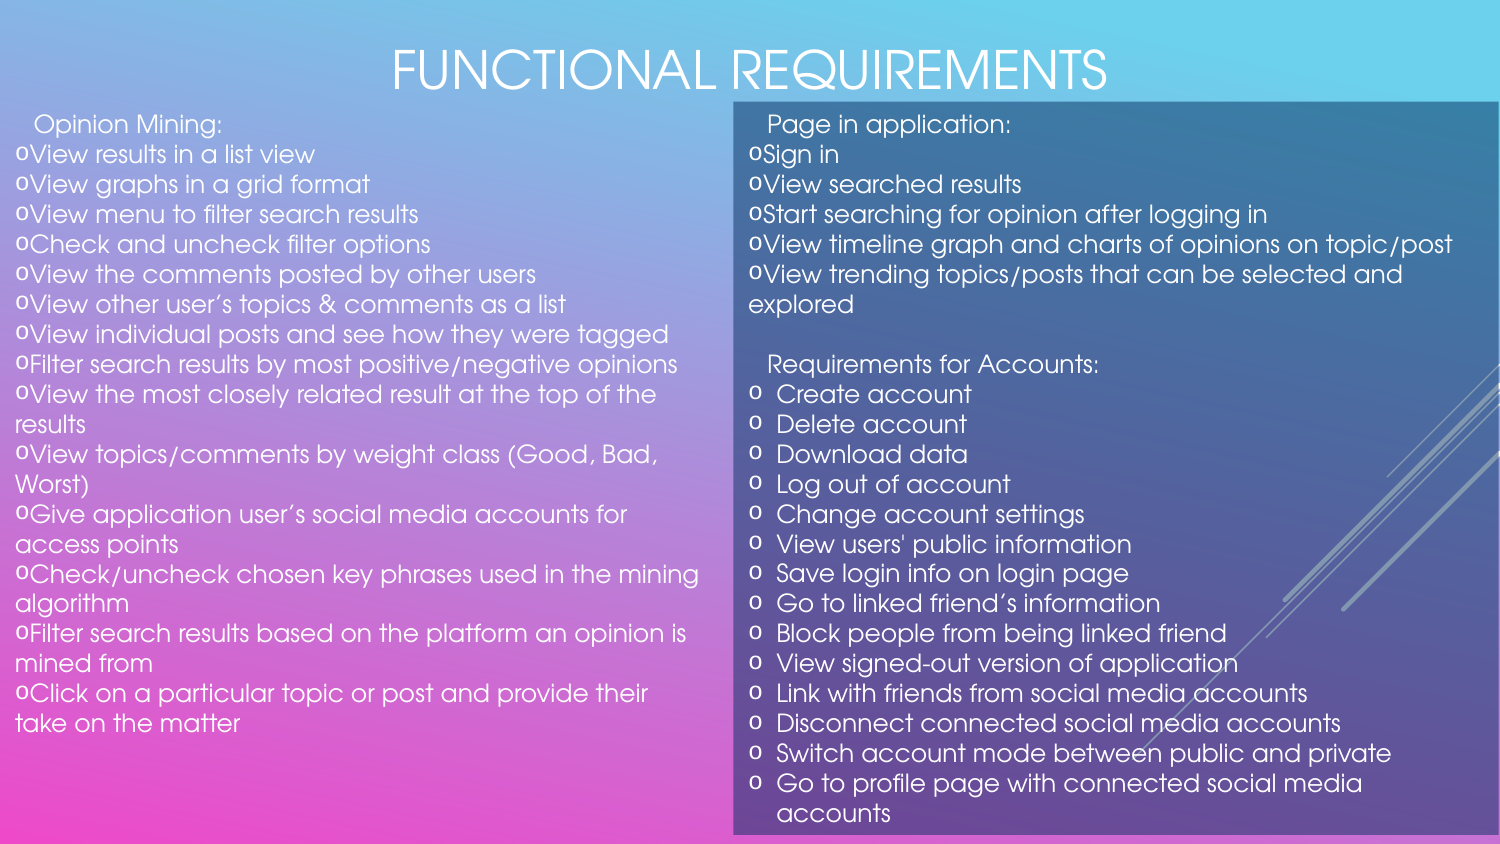

# Functional Requirements
Opinion Mining:
View results in a list view
View graphs in a grid format
View menu to filter search results
Check and uncheck filter options
View the comments posted by other users
View other user’s topics & comments as a list
View individual posts and see how they were tagged
Filter search results by most positive/negative opinions
View the most closely related result at the top of the results
View topics/comments by weight class (Good, Bad, Worst)
Give application user’s social media accounts for access points
Check/uncheck chosen key phrases used in the mining algorithm
Filter search results based on the platform an opinion is mined from
Click on a particular topic or post and provide their take on the matter
Page in application:
Sign in
View searched results
Start searching for opinion after logging in
View timeline graph and charts of opinions on topic/post
View trending topics/posts that can be selected and explored

Requirements for Accounts:
Create account
Delete account
Download data
Log out of account
Change account settings
View users' public information
Save login info on login page
Go to linked friend’s information
Block people from being linked friend
View signed-out version of application
Link with friends from social media accounts
Disconnect connected social media accounts
Switch account mode between public and private
Go to profile page with connected social media accounts